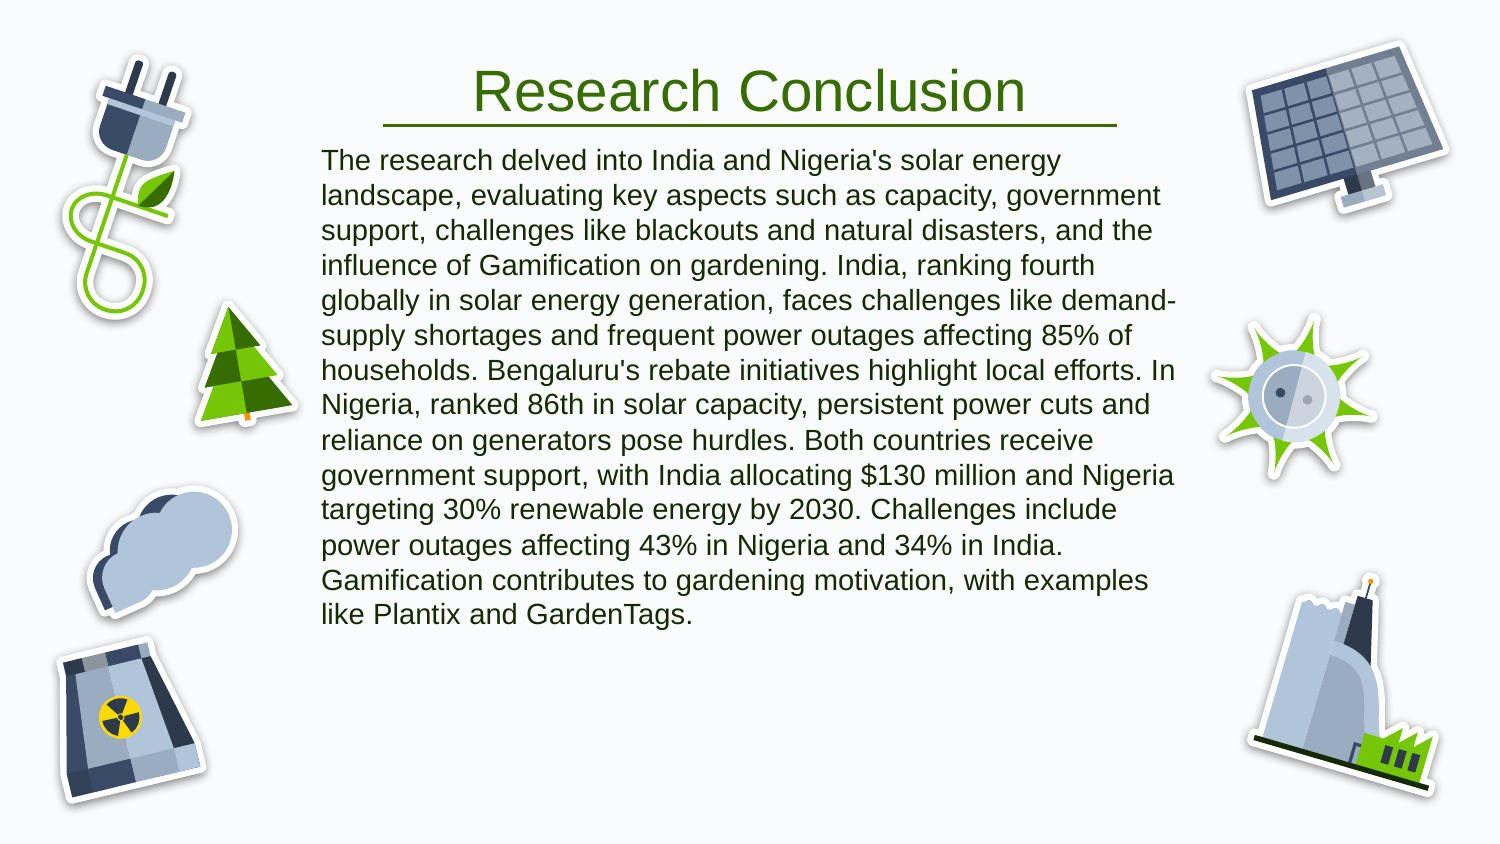

# Research Conclusion

The research delved into India and Nigeria's solar energy landscape, evaluating key aspects such as capacity, government support, challenges like blackouts and natural disasters, and the influence of Gamification on gardening. India, ranking fourth globally in solar energy generation, faces challenges like demand-supply shortages and frequent power outages affecting 85% of households. Bengaluru's rebate initiatives highlight local efforts. In Nigeria, ranked 86th in solar capacity, persistent power cuts and reliance on generators pose hurdles. Both countries receive government support, with India allocating $130 million and Nigeria targeting 30% renewable energy by 2030. Challenges include power outages affecting 43% in Nigeria and 34% in India. Gamification contributes to gardening motivation, with examples like Plantix and GardenTags.